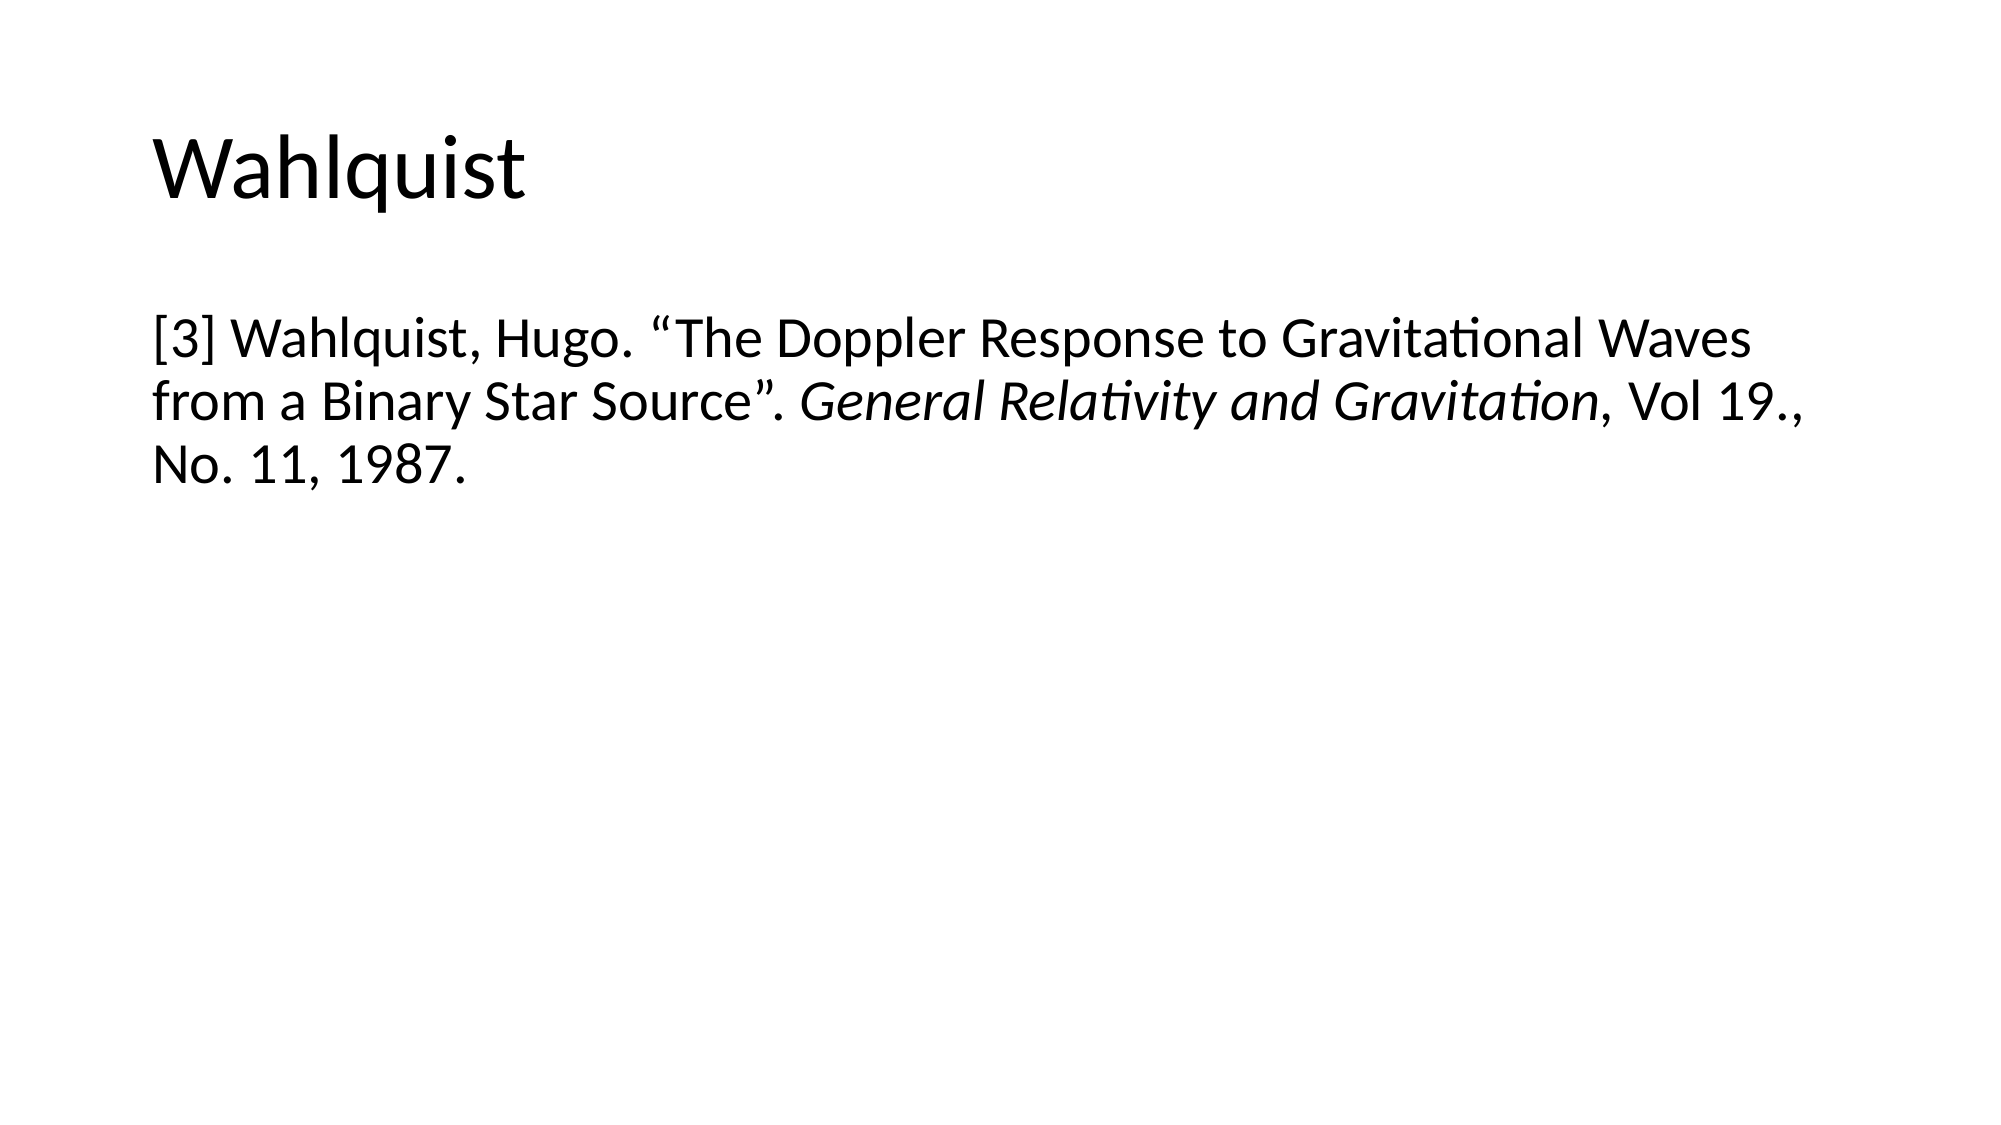

# Wahlquist
[3] Wahlquist, Hugo. “The Doppler Response to Gravitational Waves from a Binary Star Source”. General Relativity and Gravitation, Vol 19., No. 11, 1987.